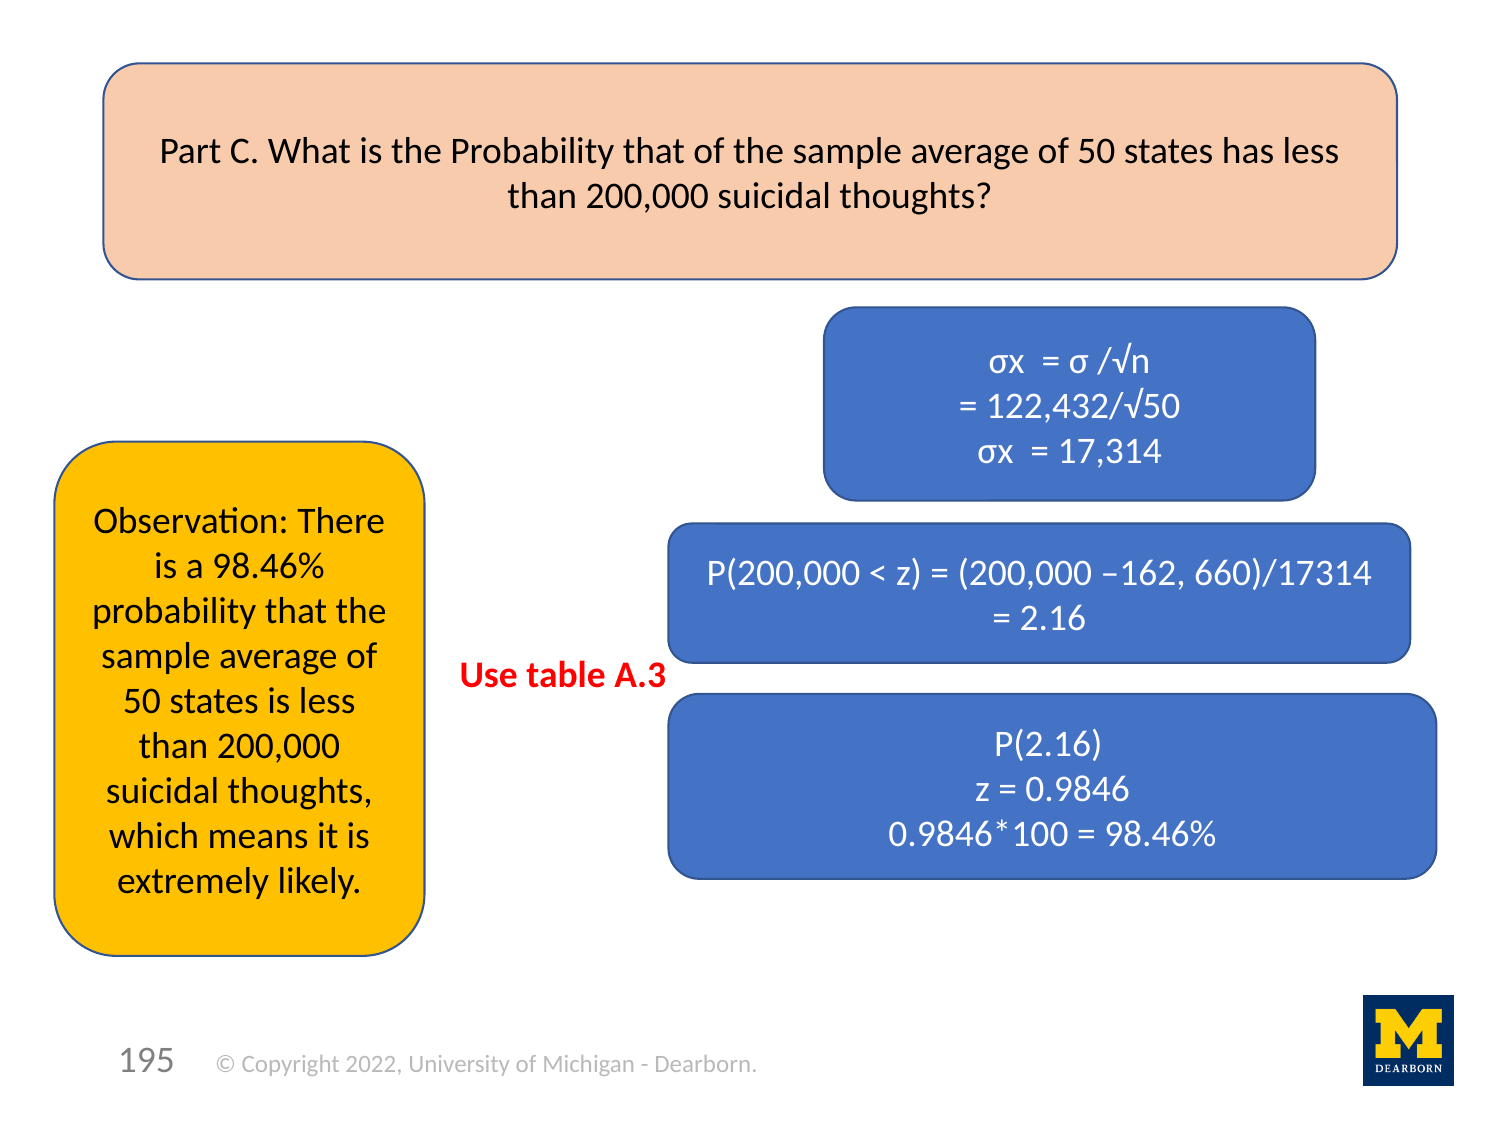

Part C. What is the Probability that of the sample average of 50 states has less than 200,000 suicidal thoughts?

σx  = σ /√n
= 122,432/√50
σx  = 17,314

Observation: There is a 98.46% probability that the sample average of 50 states is less than 200,000 suicidal thoughts, which means it is extremely likely.

P(200,000 < z) = (200,000 –162, 660)/17314
= 2.16
Use table A.3

P(2.16)
z = 0.9846
0.9846*100 = 98.46%